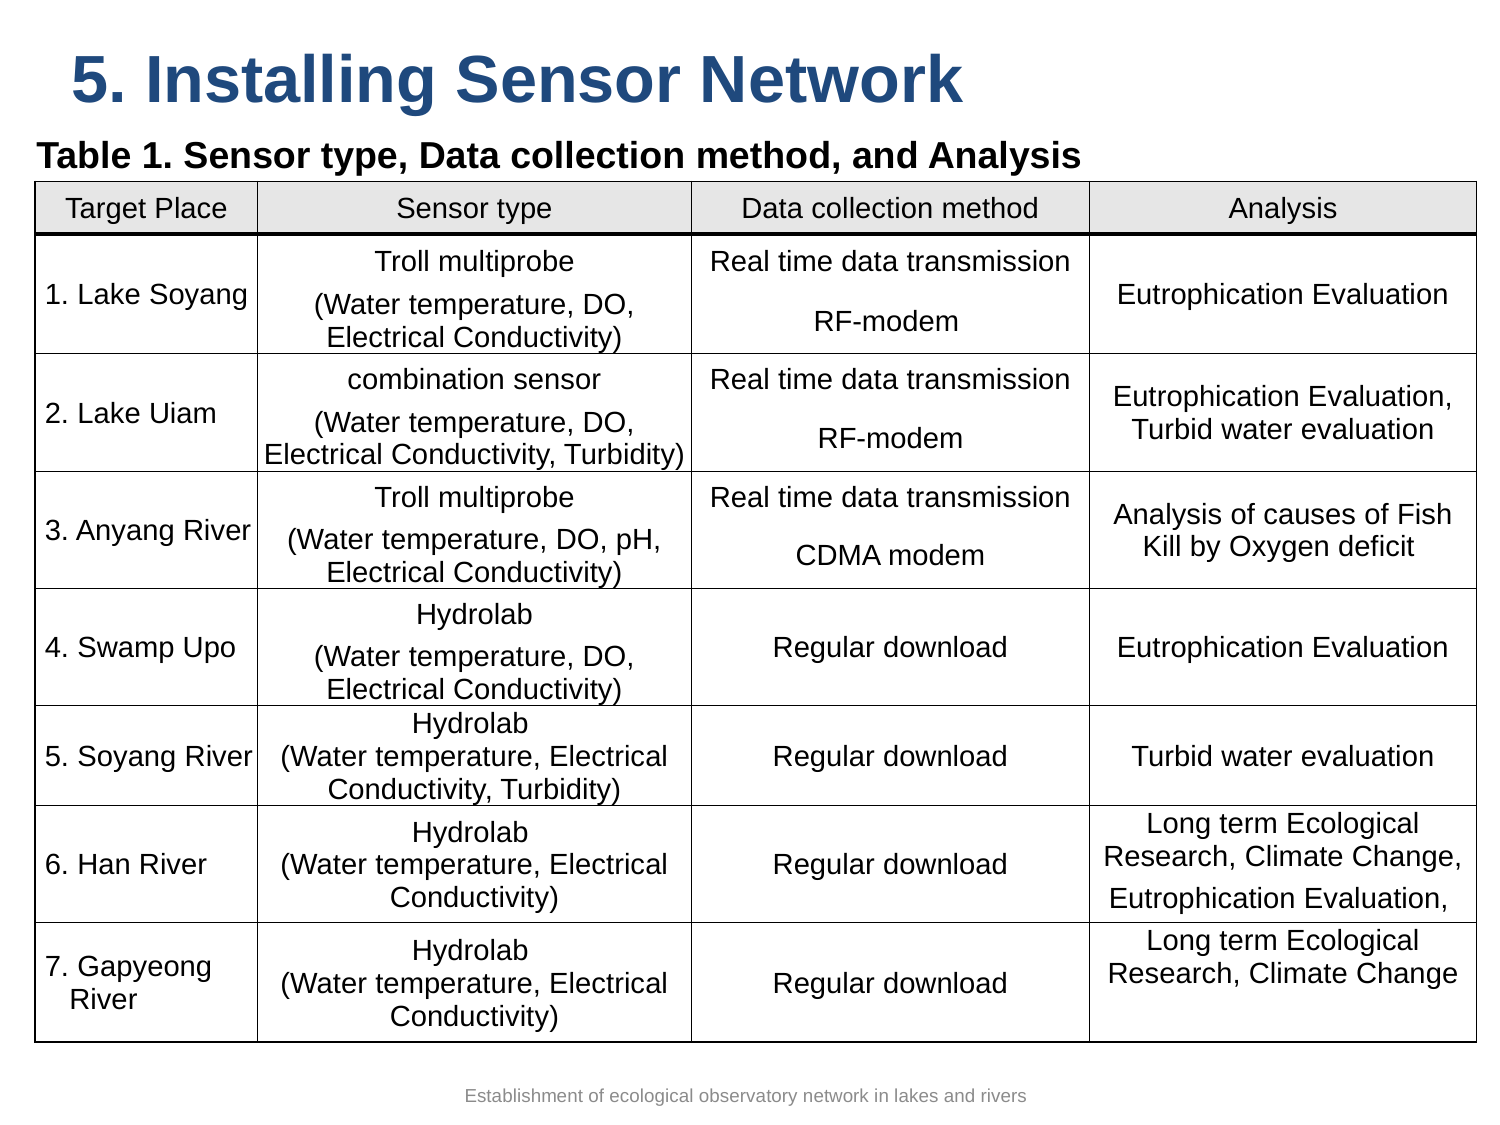

5. Installing Sensor Network
| Table 1. Sensor type, Data collection method, and Analysis |  |  |  |
| --- | --- | --- | --- |
| Target Place | Sensor type | Data collection method | Analysis |
| 1. Lake Soyang | Troll multiprobe | Real time data transmission | Eutrophication Evaluation |
|  | (Water temperature, DO, Electrical Conductivity) | RF-modem |  |
| 2. Lake Uiam | combination sensor | Real time data transmission | Eutrophication Evaluation, Turbid water evaluation |
|  | (Water temperature, DO, Electrical Conductivity, Turbidity) | RF-modem |  |
| 3. Anyang River | Troll multiprobe | Real time data transmission | Analysis of causes of Fish Kill by Oxygen deficit |
|  | (Water temperature, DO, pH, Electrical Conductivity) | CDMA modem |  |
| 4. Swamp Upo | Hydrolab | Regular download | Eutrophication Evaluation |
|  | (Water temperature, DO, Electrical Conductivity) |  |  |
| 5. Soyang River | Hydrolab (Water temperature, Electrical Conductivity, Turbidity) | Regular download | Turbid water evaluation |
| 6. Han River | Hydrolab (Water temperature, Electrical Conductivity) | Regular download | Long term Ecological Research, Climate Change, |
|  |  |  | Eutrophication Evaluation, |
| 7. Gapyeong River | Hydrolab (Water temperature, Electrical Conductivity) | Regular download | Long term Ecological Research, Climate Change |
|  |  |  |  |
Establishment of ecological observatory network in lakes and rivers